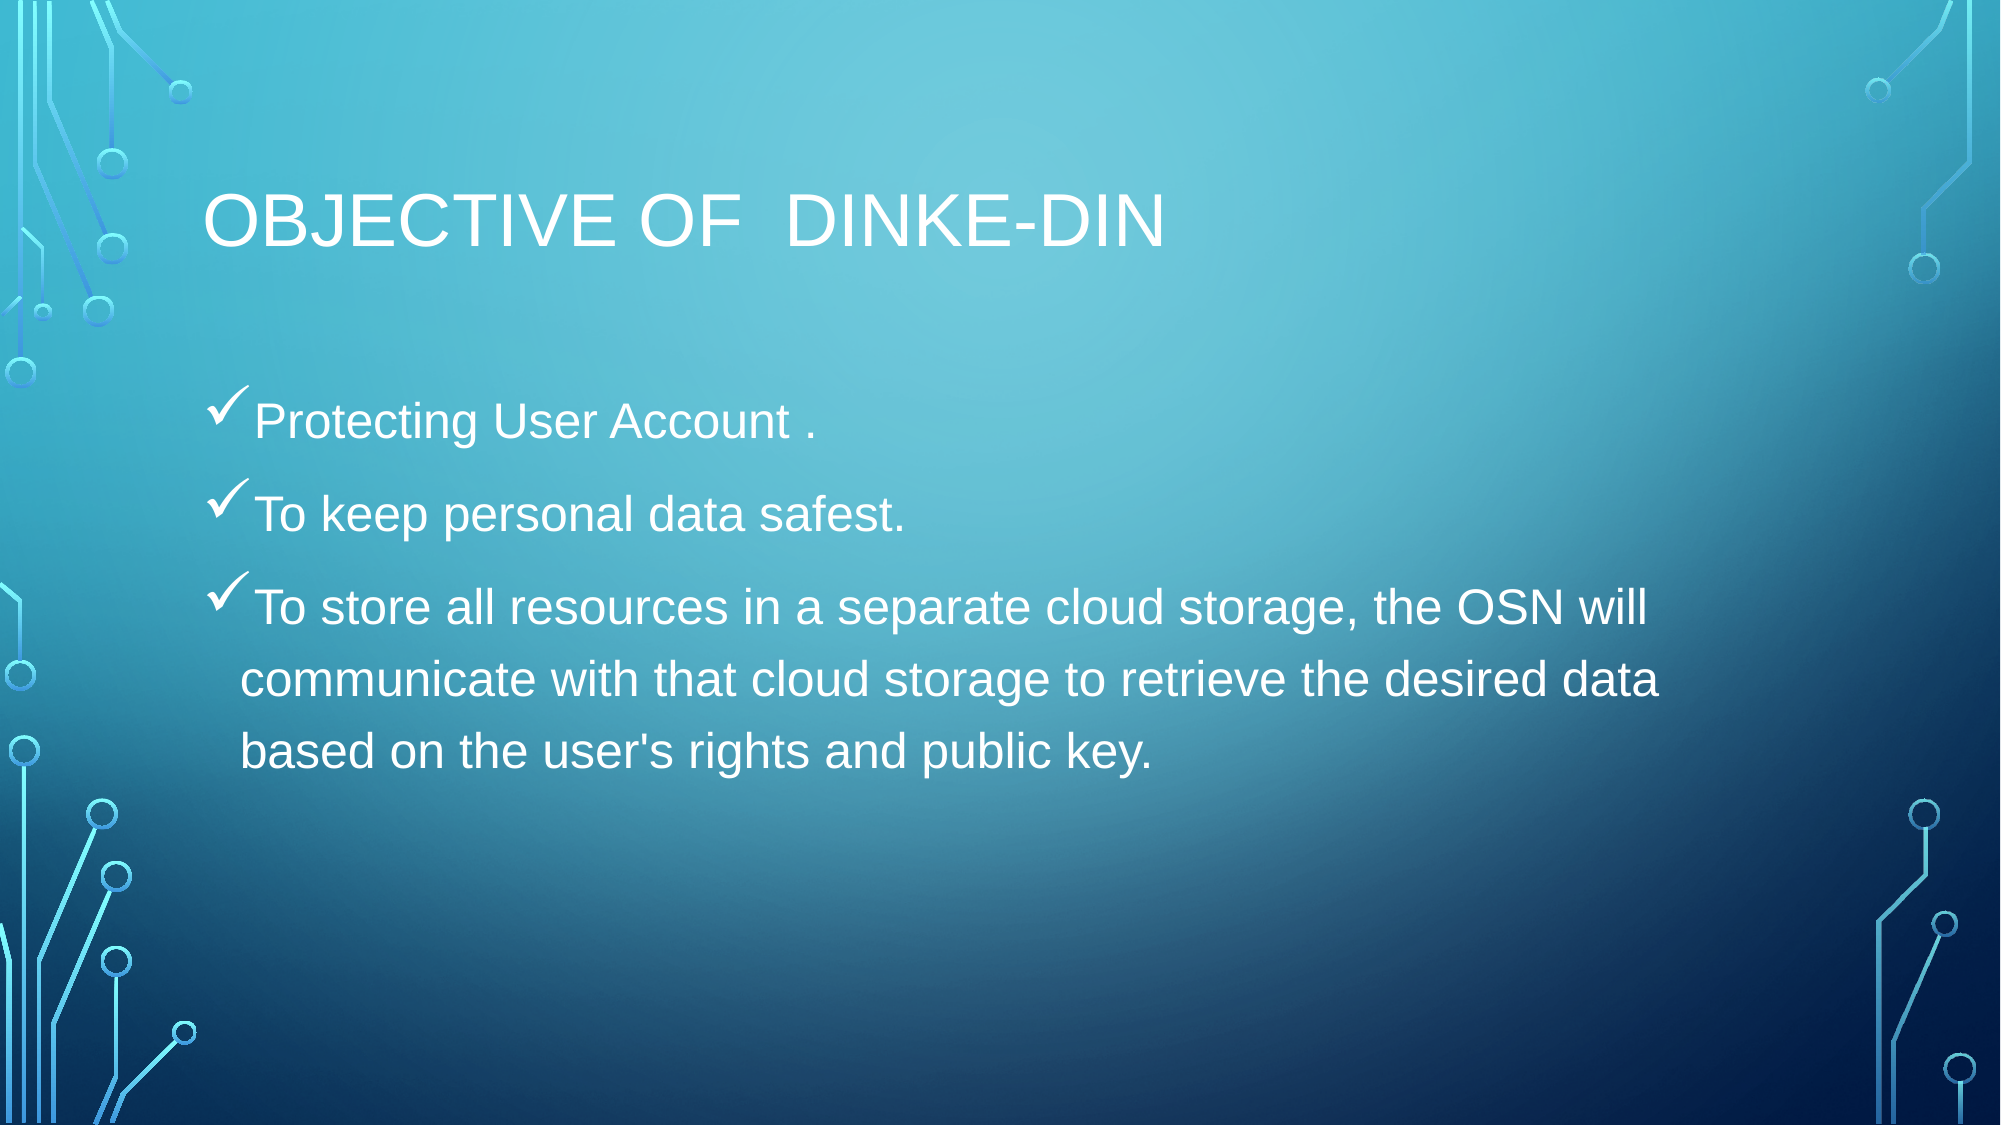

# Objective of  Dinke-din
Protecting User Account .
To keep personal data safest.
To store all resources in a separate cloud storage, the OSN will communicate with that cloud storage to retrieve the desired data based on the user's rights and public key.